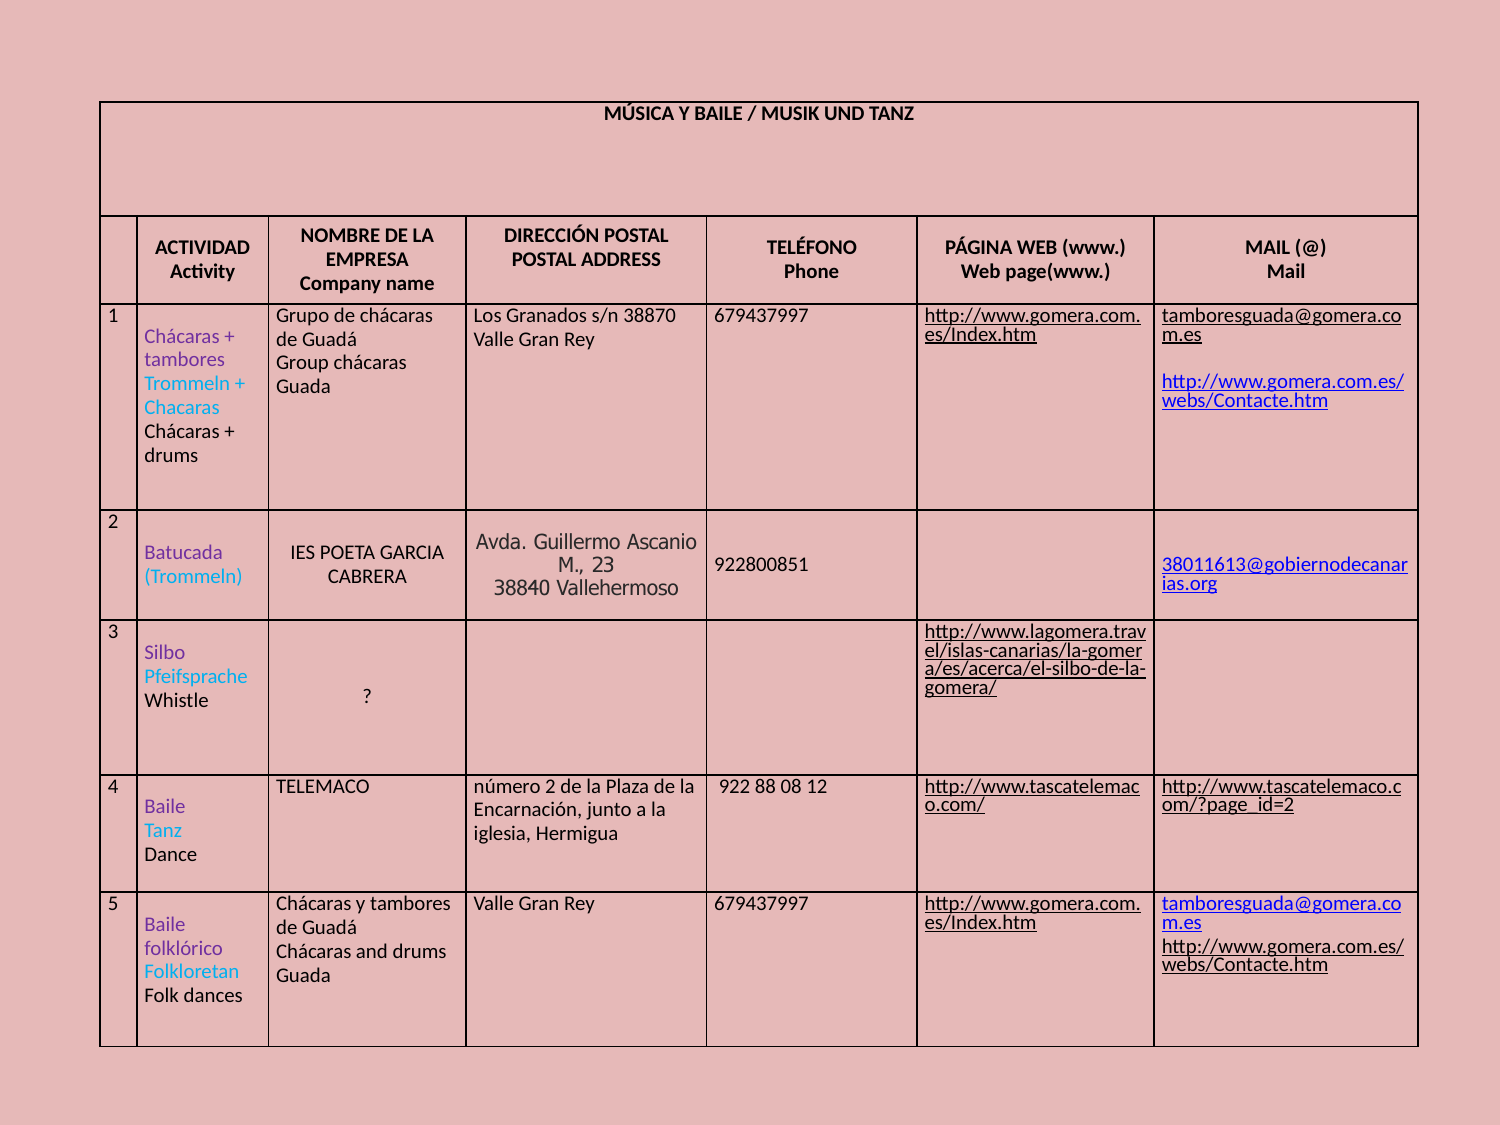

| MÚSICA Y BAILE / MUSIK UND TANZ |  |  |  |  |  |  |
| --- | --- | --- | --- | --- | --- | --- |
|  | ACTIVIDAD Activity | NOMBRE DE LA EMPRESA Company name | DIRECCIÓN POSTAL POSTAL ADDRESS | TELÉFONO Phone | PÁGINA WEB (www.) Web page(www.) | MAIL (@) Mail |
| 1 | Chácaras + tambores Trommeln + Chacaras Chácaras + drums | Grupo de chácaras de Guadá Group chácaras Guada | Los Granados s/n 38870 Valle Gran Rey | 679437997 | http://www.gomera.com.es/Index.htm | tamboresguada@gomera.com.es http://www.gomera.com.es/webs/Contacte.htm |
| 2 | Batucada (Trommeln) | IES POETA GARCIA CABRERA | Avda. Guillermo Ascanio M., 23 38840 Vallehermoso | 922800851 |  | 38011613@gobiernodecanarias.org |
| 3 | Silbo Pfeifsprache Whistle | ? |  |  | http://www.lagomera.travel/islas-canarias/la-gomera/es/acerca/el-silbo-de-la-gomera/ |  |
| 4 | Baile Tanz Dance | TELEMACO | número 2 de la Plaza de la Encarnación, junto a la iglesia, Hermigua | 922 88 08 12 | http://www.tascatelemaco.com/ | http://www.tascatelemaco.com/?page\_id=2 |
| 5 | Baile folklórico Folkloretan Folk dances | Chácaras y tambores de Guadá Chácaras and drums Guada | Valle Gran Rey | 679437997 | http://www.gomera.com.es/Index.htm | tamboresguada@gomera.com.es http://www.gomera.com.es/webs/Contacte.htm |